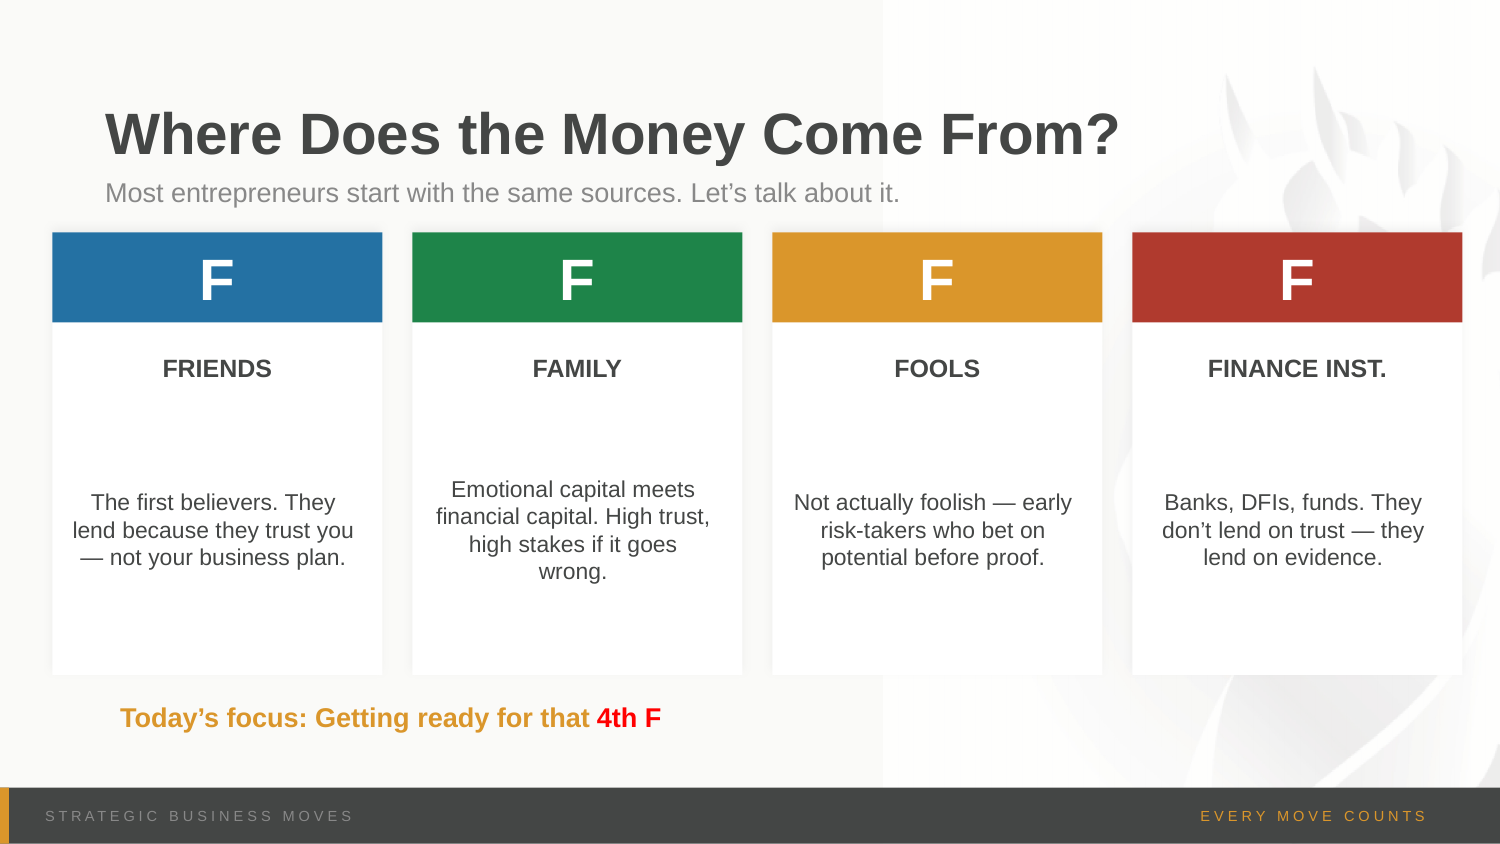

Where Does the Money Come From?
Most entrepreneurs start with the same sources. Let’s talk about it.

F

F

F

F
FRIENDS
FAMILY
FOOLS
FINANCE INST.
The first believers. They lend because they trust you — not your business plan.
Emotional capital meets financial capital. High trust, high stakes if it goes wrong.
Not actually foolish — early risk-takers who bet on potential before proof.
Banks, DFIs, funds. They don’t lend on trust — they lend on evidence.
  Today’s focus: Getting ready for that 4th F

S T R A T E G I C   B U S I N E S S   M O V E S
E V E R Y   M O V E   C O U N T S